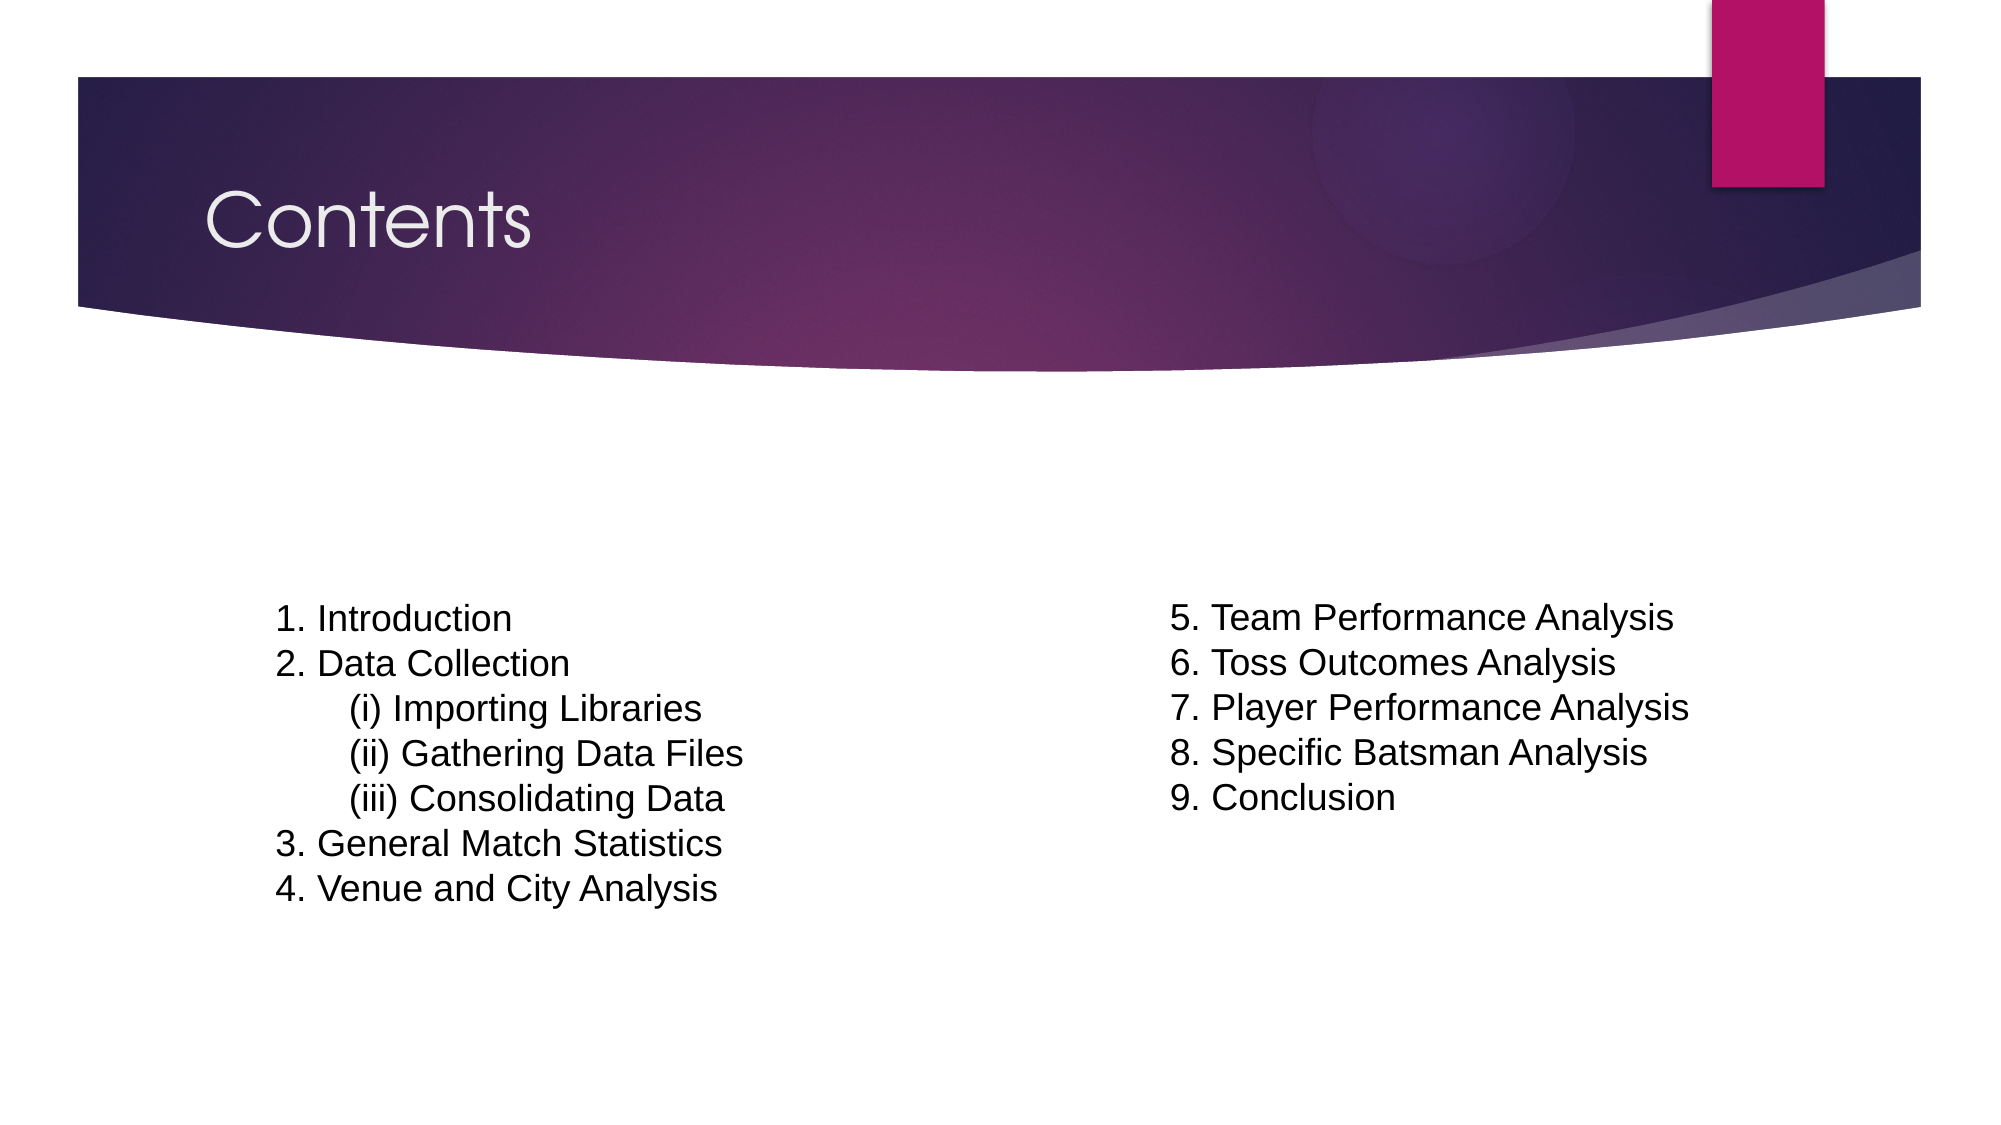

# Contents

5. Team Performance Analysis
6. Toss Outcomes Analysis
7. Player Performance Analysis
8. Specific Batsman Analysis
9. Conclusion

1. Introduction
2. Data Collection
       (i) Importing Libraries
       (ii) Gathering Data Files
       (iii) Consolidating Data
3. General Match Statistics
4. Venue and City Analysis